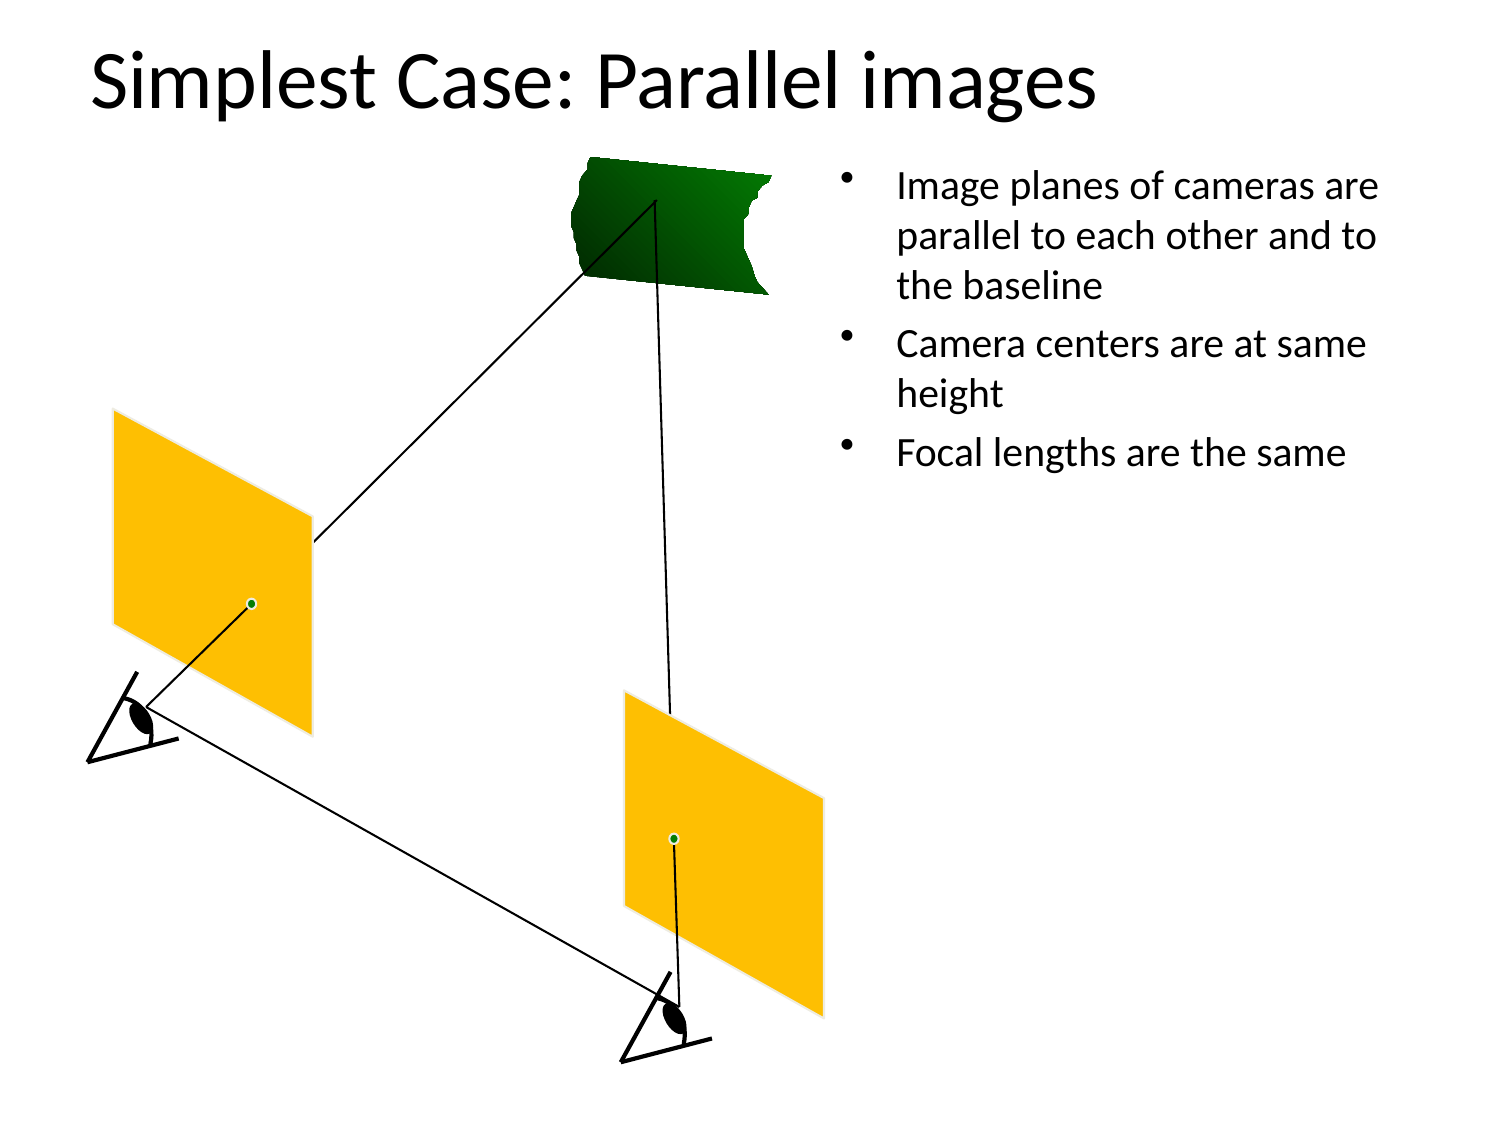

# Simplest Case: Parallel images
Image planes of cameras are parallel to each other and to the baseline
Camera centers are at same height
Focal lengths are the same